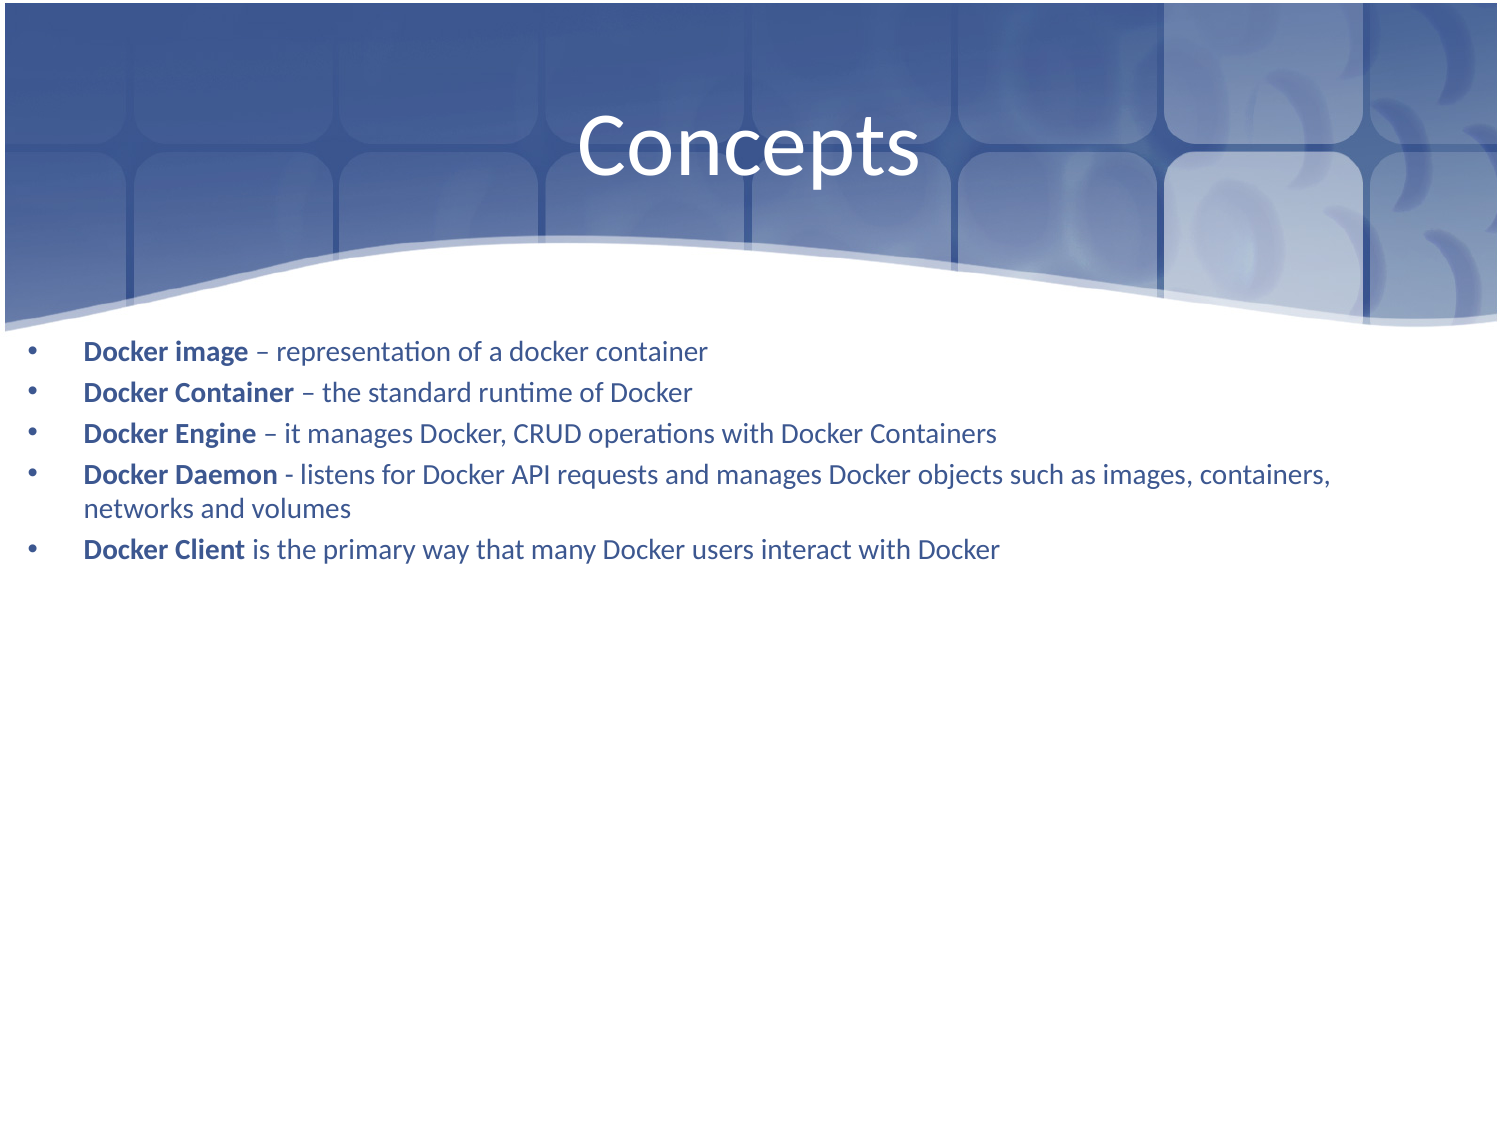

# Concepts
Docker image – representation of a docker container
Docker Container – the standard runtime of Docker
Docker Engine – it manages Docker, CRUD operations with Docker Containers
Docker Daemon - listens for Docker API requests and manages Docker objects such as images, containers, networks and volumes
Docker Client is the primary way that many Docker users interact with Docker